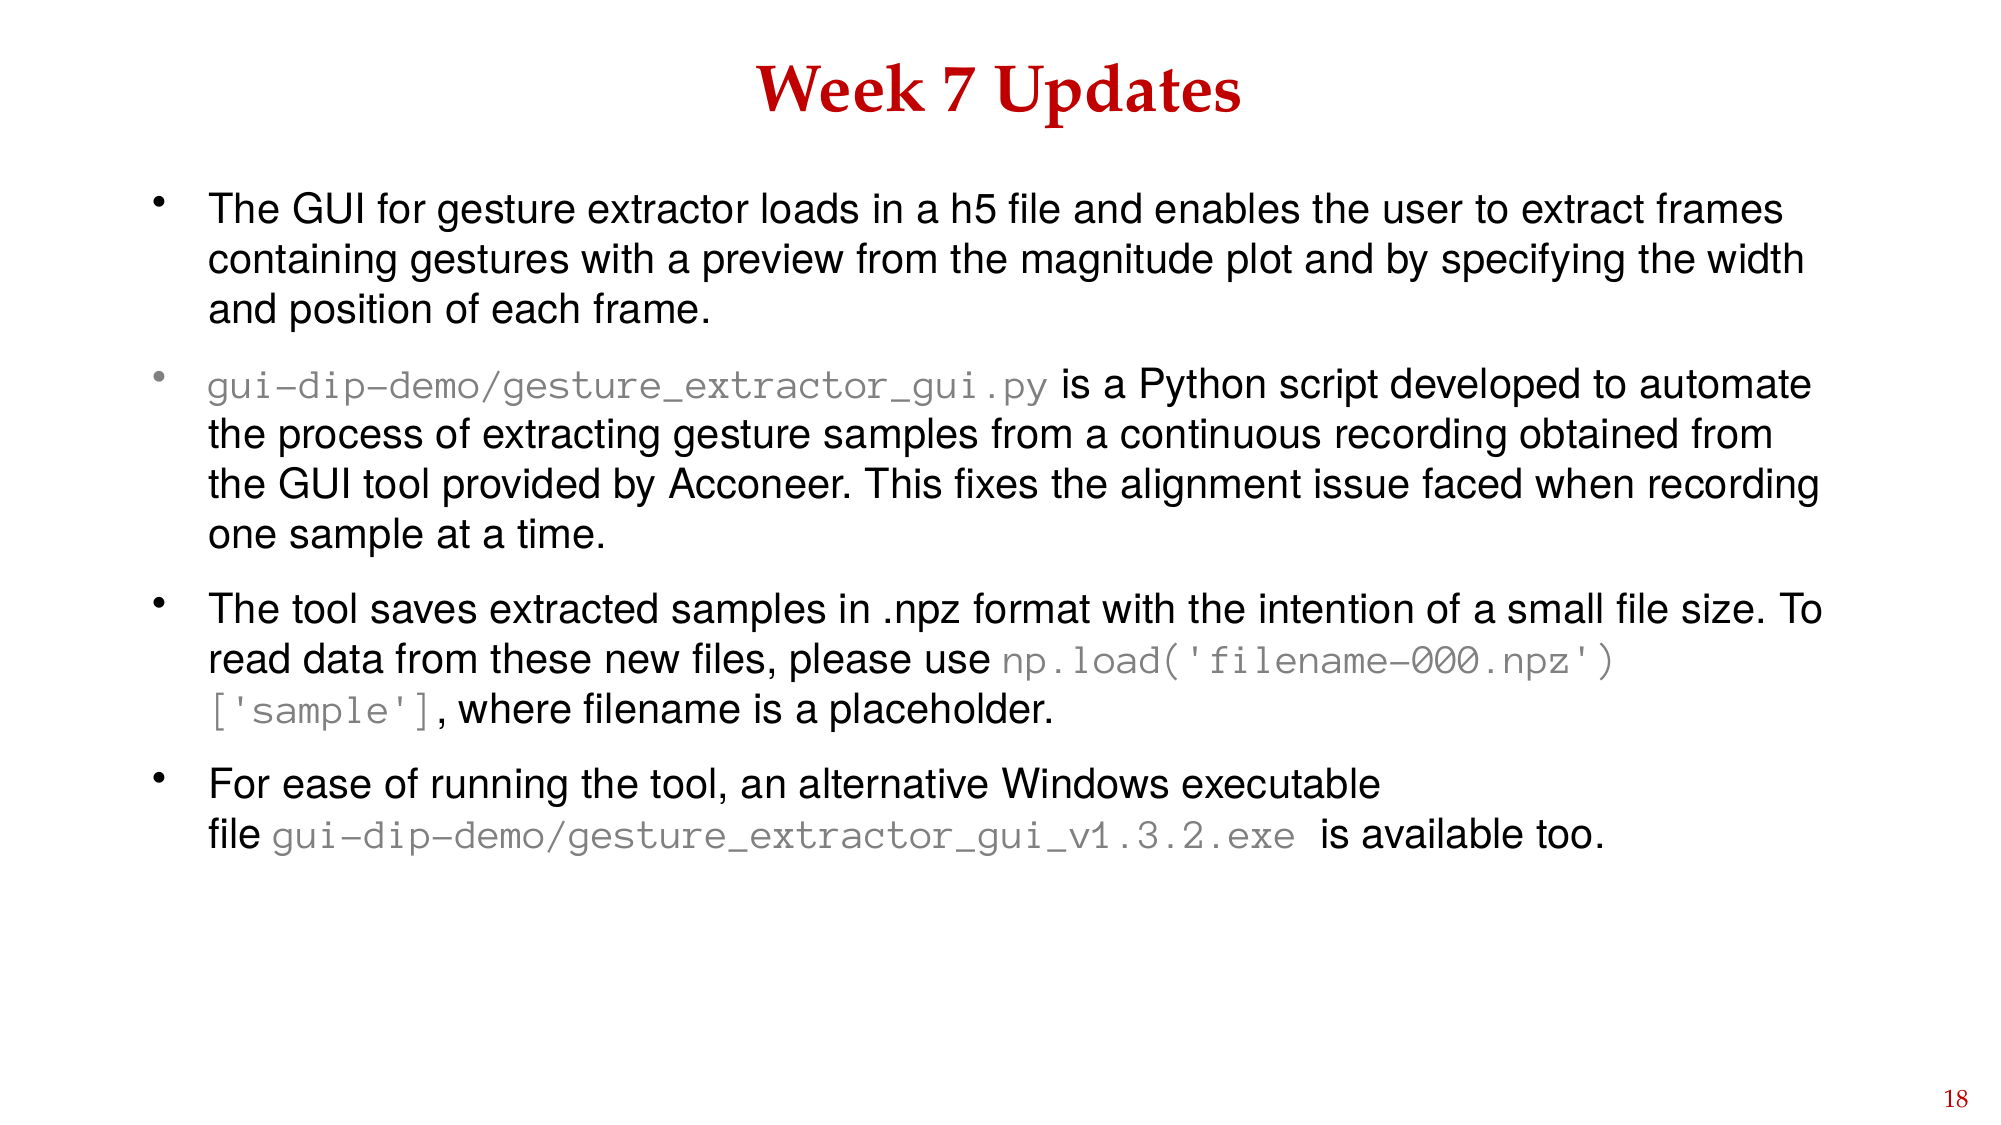

# Week 7 Updates

The GUI for gesture extractor loads in a h5 file and enables the user to extract frames containing gestures with a preview from the magnitude plot and by specifying the width and position of each frame.
gui-dip-demo/gesture_extractor_gui.py is a Python script developed to automate the process of extracting gesture samples from a continuous recording obtained from the GUI tool provided by Acconeer. This fixes the alignment issue faced when recording one sample at a time.
The tool saves extracted samples in .npz format with the intention of a small file size. To read data from these new files, please use np.load('filename-000.npz')['sample'], where filename is a placeholder.
For ease of running the tool, an alternative Windows executable file gui-dip-demo/gesture_extractor_gui_v1.3.2.exe is available too.